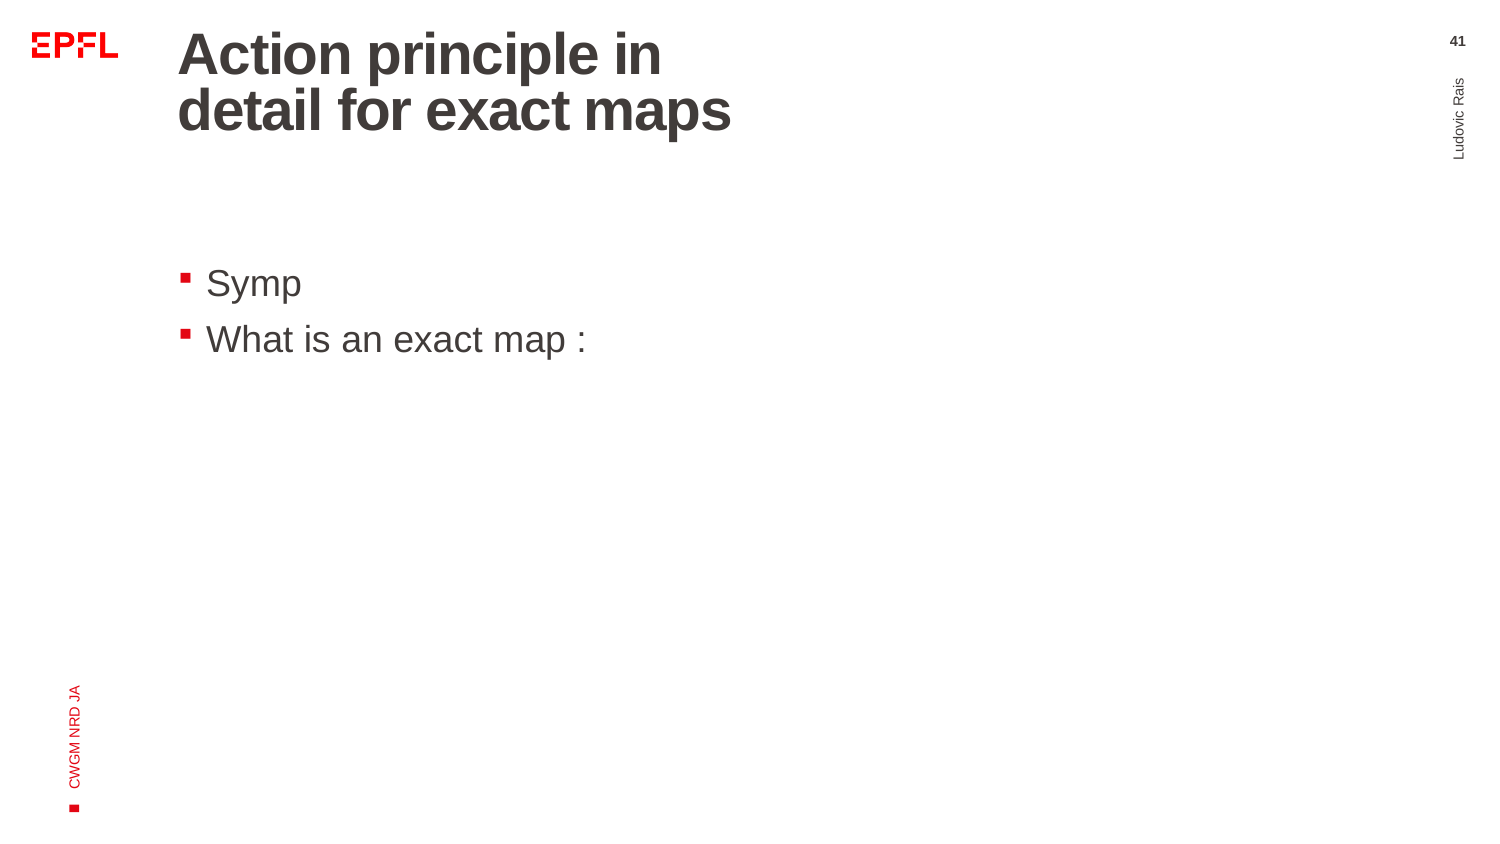

# Action principle in detail for exact maps
41
Symp
What is an exact map :
Ludovic Rais
CWGM NRD JA